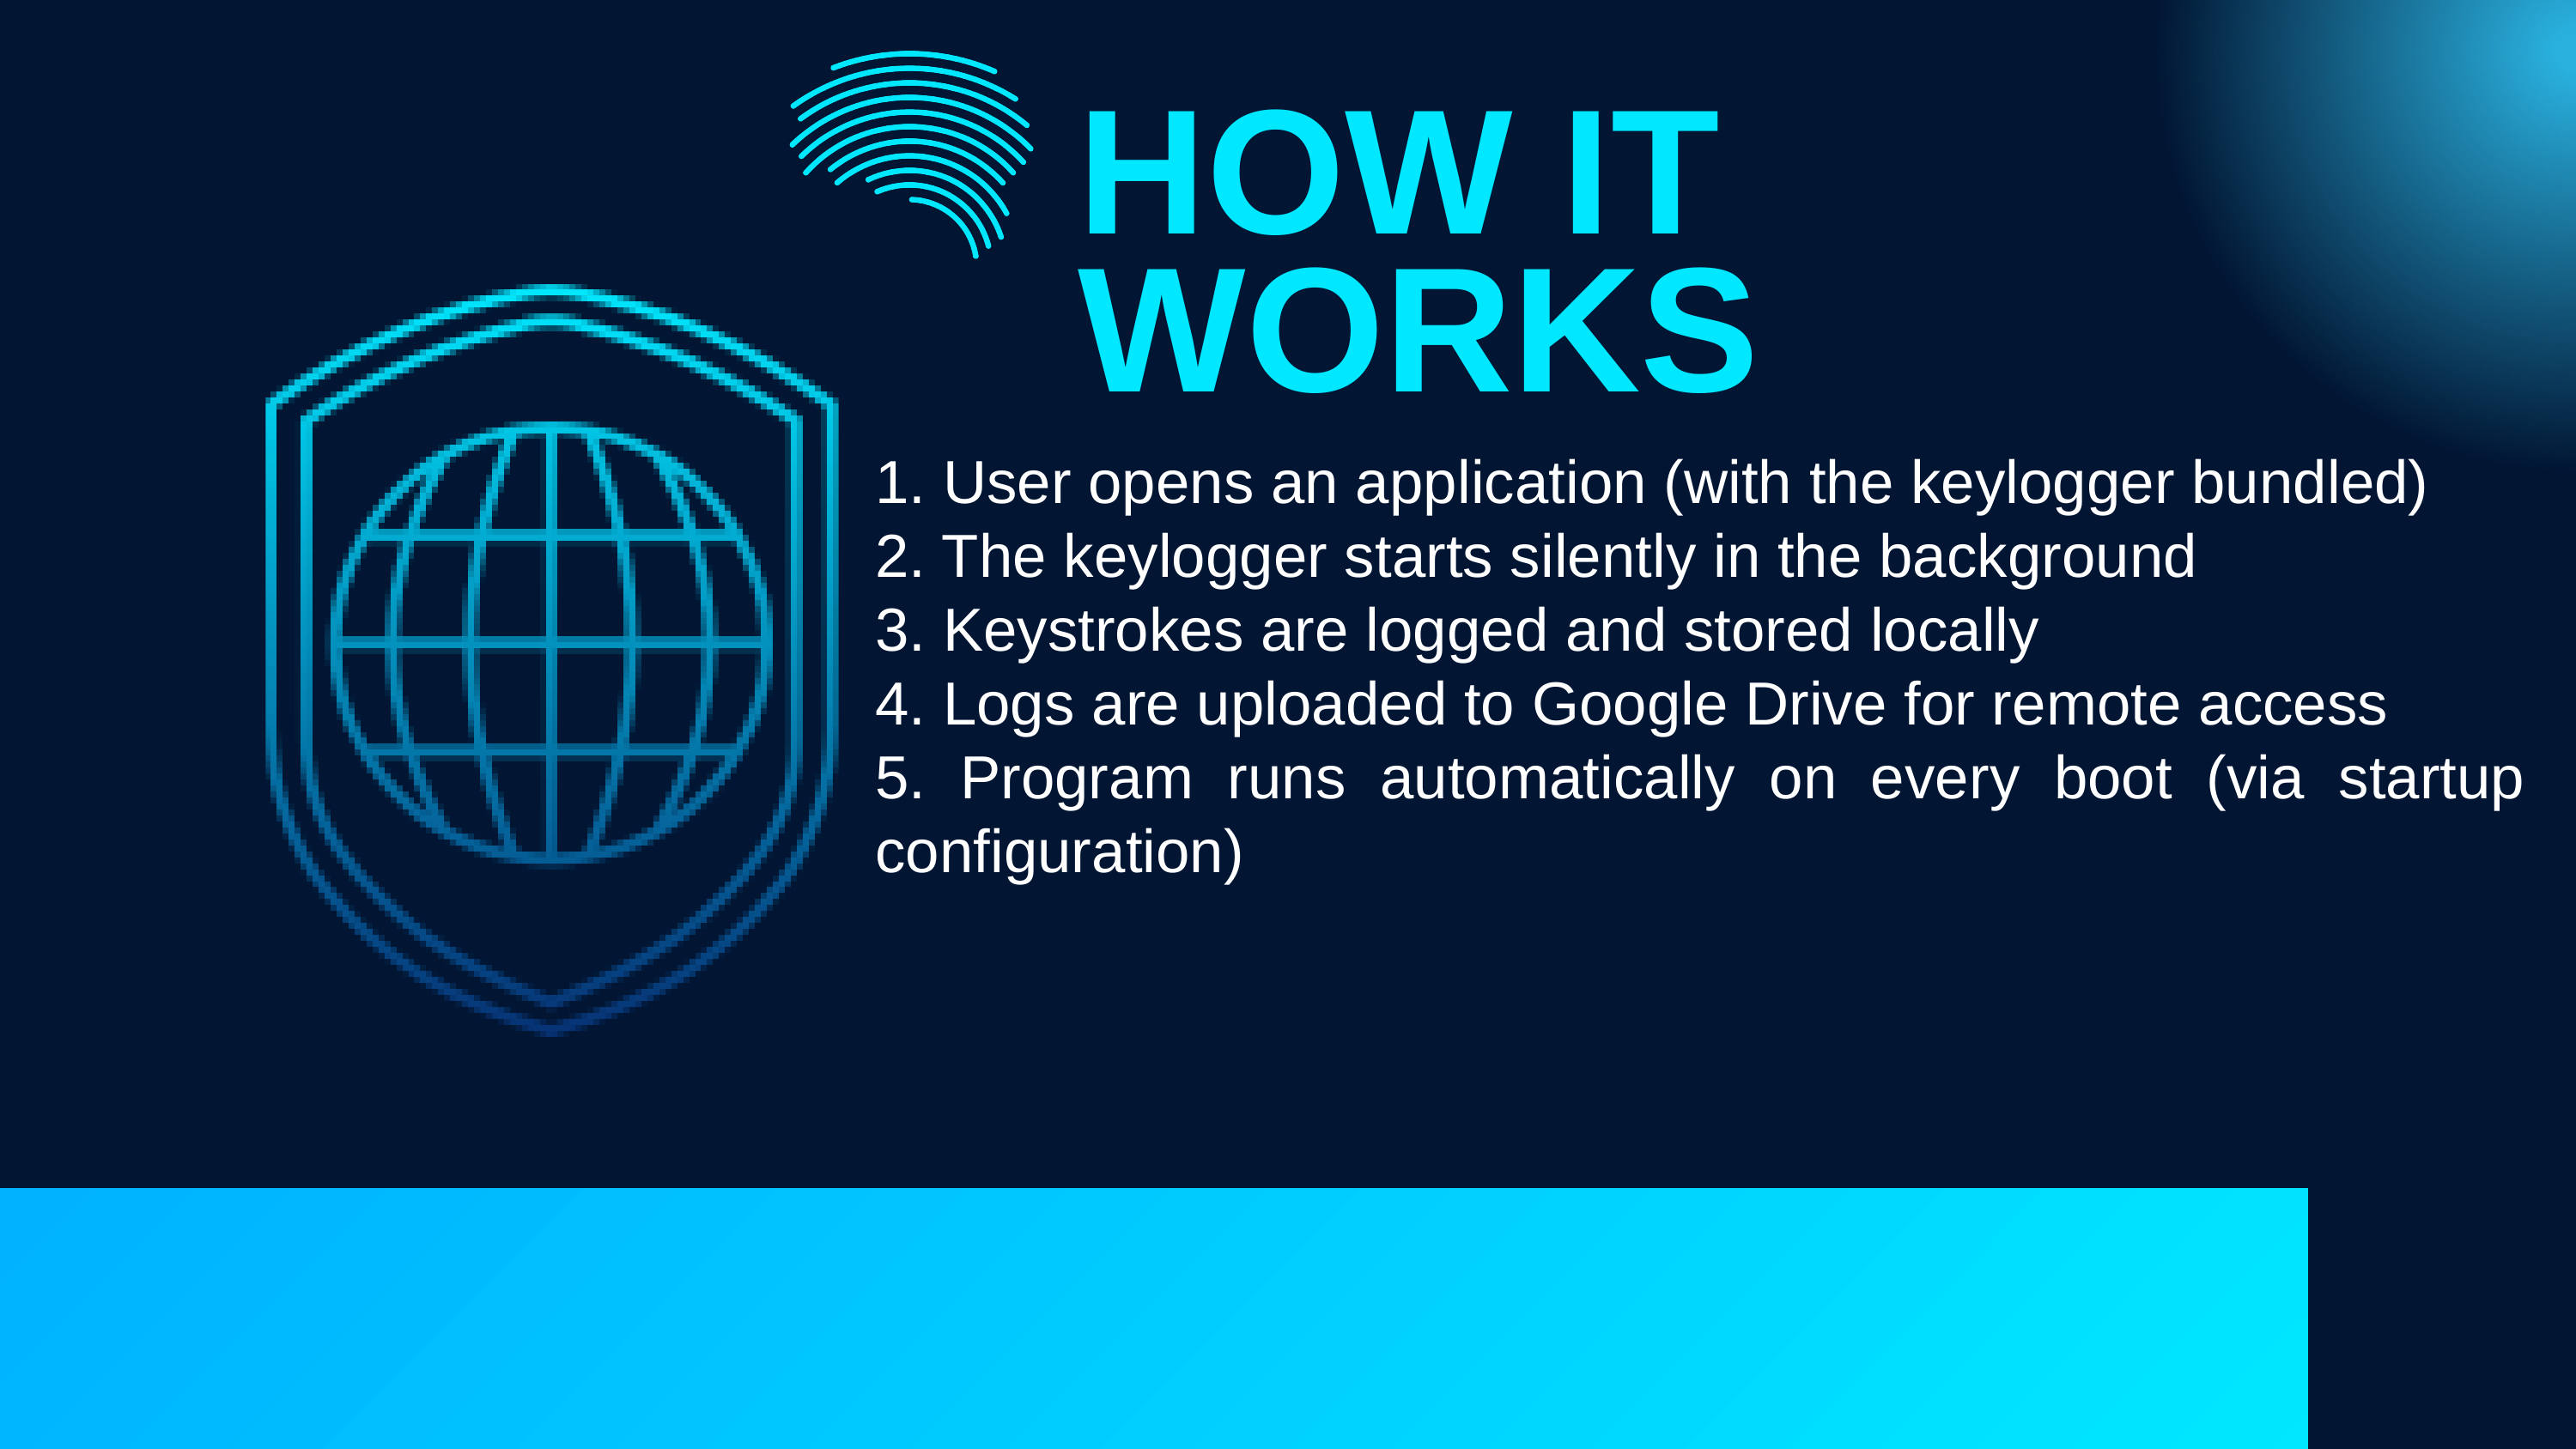

HOW IT WORKS

1. User opens an application (with the keylogger bundled)
2. The keylogger starts silently in the background
3. Keystrokes are logged and stored locally
4. Logs are uploaded to Google Drive for remote access
5. Program runs automatically on every boot (via startup configuration)